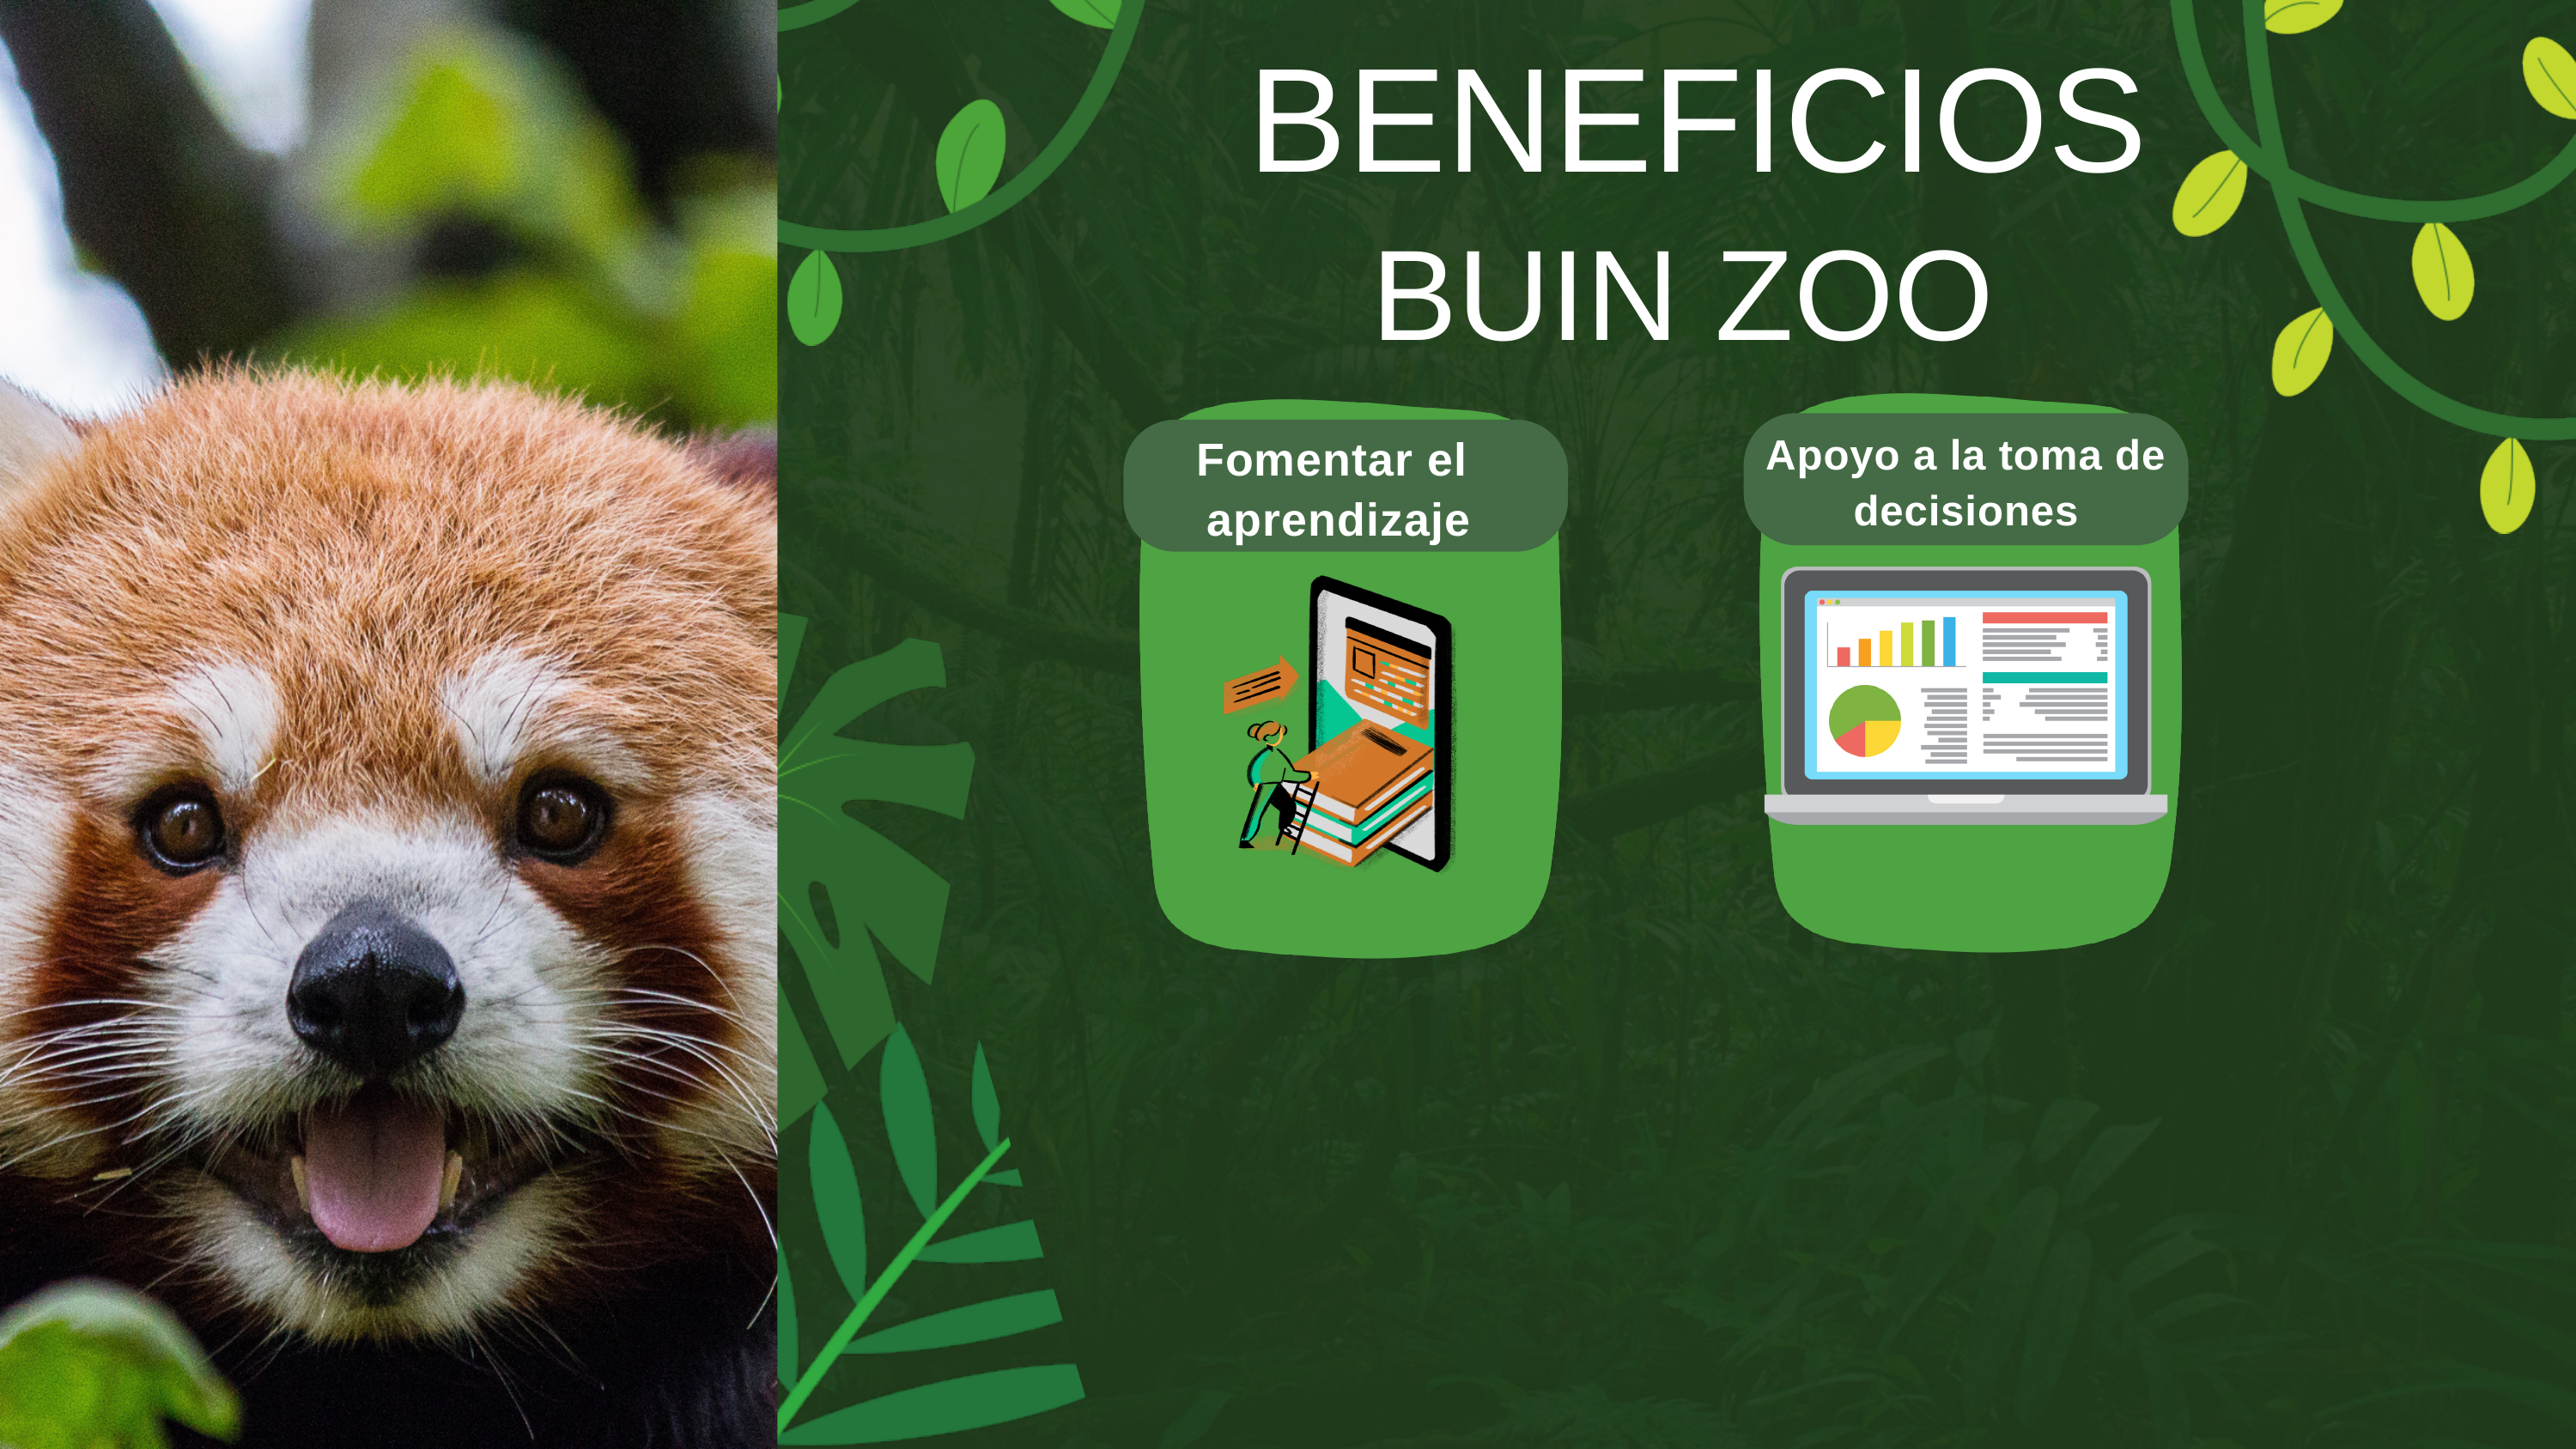

BENEFICIOS
BUIN ZOO

Apoyo a la toma de decisiones

Fomentar el
aprendizaje